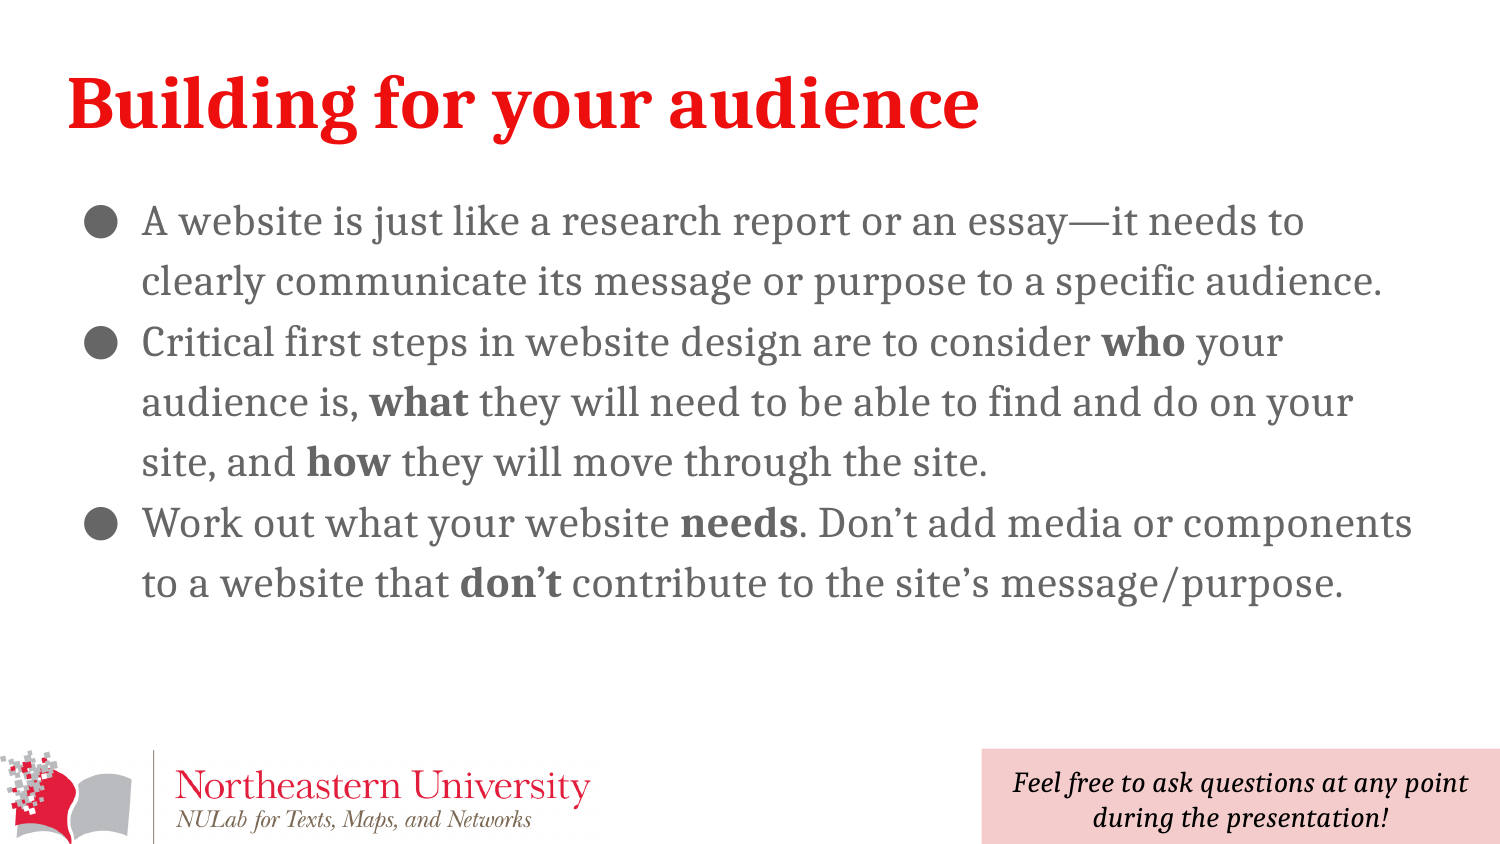

# Building for your audience
A website is just like a research report or an essay—it needs to clearly communicate its message or purpose to a specific audience.
Critical first steps in website design are to consider who your audience is, what they will need to be able to find and do on your site, and how they will move through the site.
Work out what your website needs. Don’t add media or components to a website that don’t contribute to the site’s message/purpose.